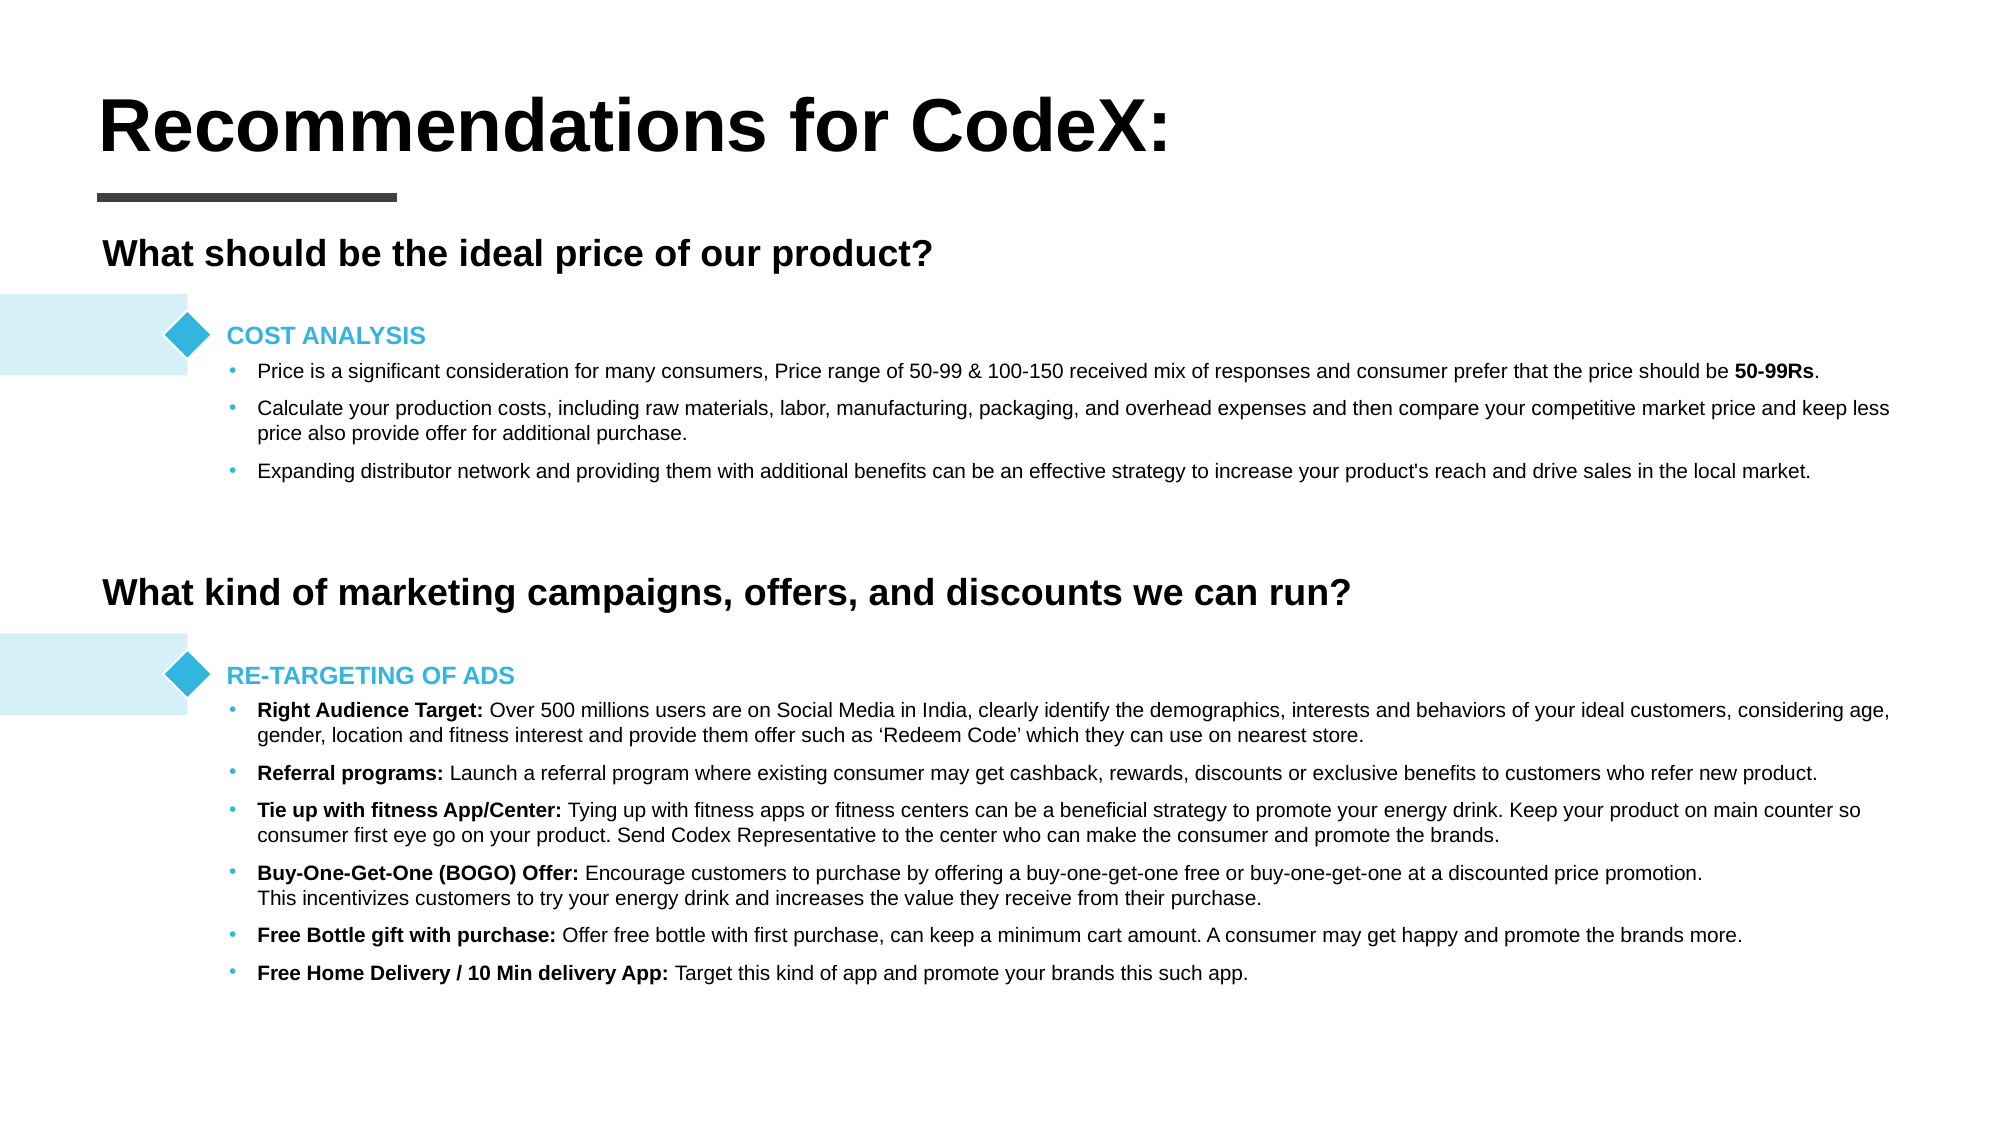

Recommendations for CodeX:

What should be the ideal price of our product?

Cost Analysis
Price is a significant consideration for many consumers, Price range of 50-99 & 100-150 received mix of responses and consumer prefer that the price should be 50-99Rs.
Calculate your production costs, including raw materials, labor, manufacturing, packaging, and overhead expenses and then compare your competitive market price and keep less price also provide offer for additional purchase.
Expanding distributor network and providing them with additional benefits can be an effective strategy to increase your product's reach and drive sales in the local market.
What kind of marketing campaigns, offers, and discounts we can run?

Re-targeting of Ads
Right Audience Target: Over 500 millions users are on Social Media in India, clearly identify the demographics, interests and behaviors of your ideal customers, considering age, gender, location and fitness interest and provide them offer such as ‘Redeem Code’ which they can use on nearest store.
Referral programs: Launch a referral program where existing consumer may get cashback, rewards, discounts or exclusive benefits to customers who refer new product.
Tie up with fitness App/Center: Tying up with fitness apps or fitness centers can be a beneficial strategy to promote your energy drink. Keep your product on main counter so consumer first eye go on your product. Send Codex Representative to the center who can make the consumer and promote the brands.
Buy-One-Get-One (BOGO) Offer: Encourage customers to purchase by offering a buy-one-get-one free or buy-one-get-one at a discounted price promotion.
This incentivizes customers to try your energy drink and increases the value they receive from their purchase.
Free Bottle gift with purchase: Offer free bottle with first purchase, can keep a minimum cart amount. A consumer may get happy and promote the brands more.
Free Home Delivery / 10 Min delivery App: Target this kind of app and promote your brands this such app.